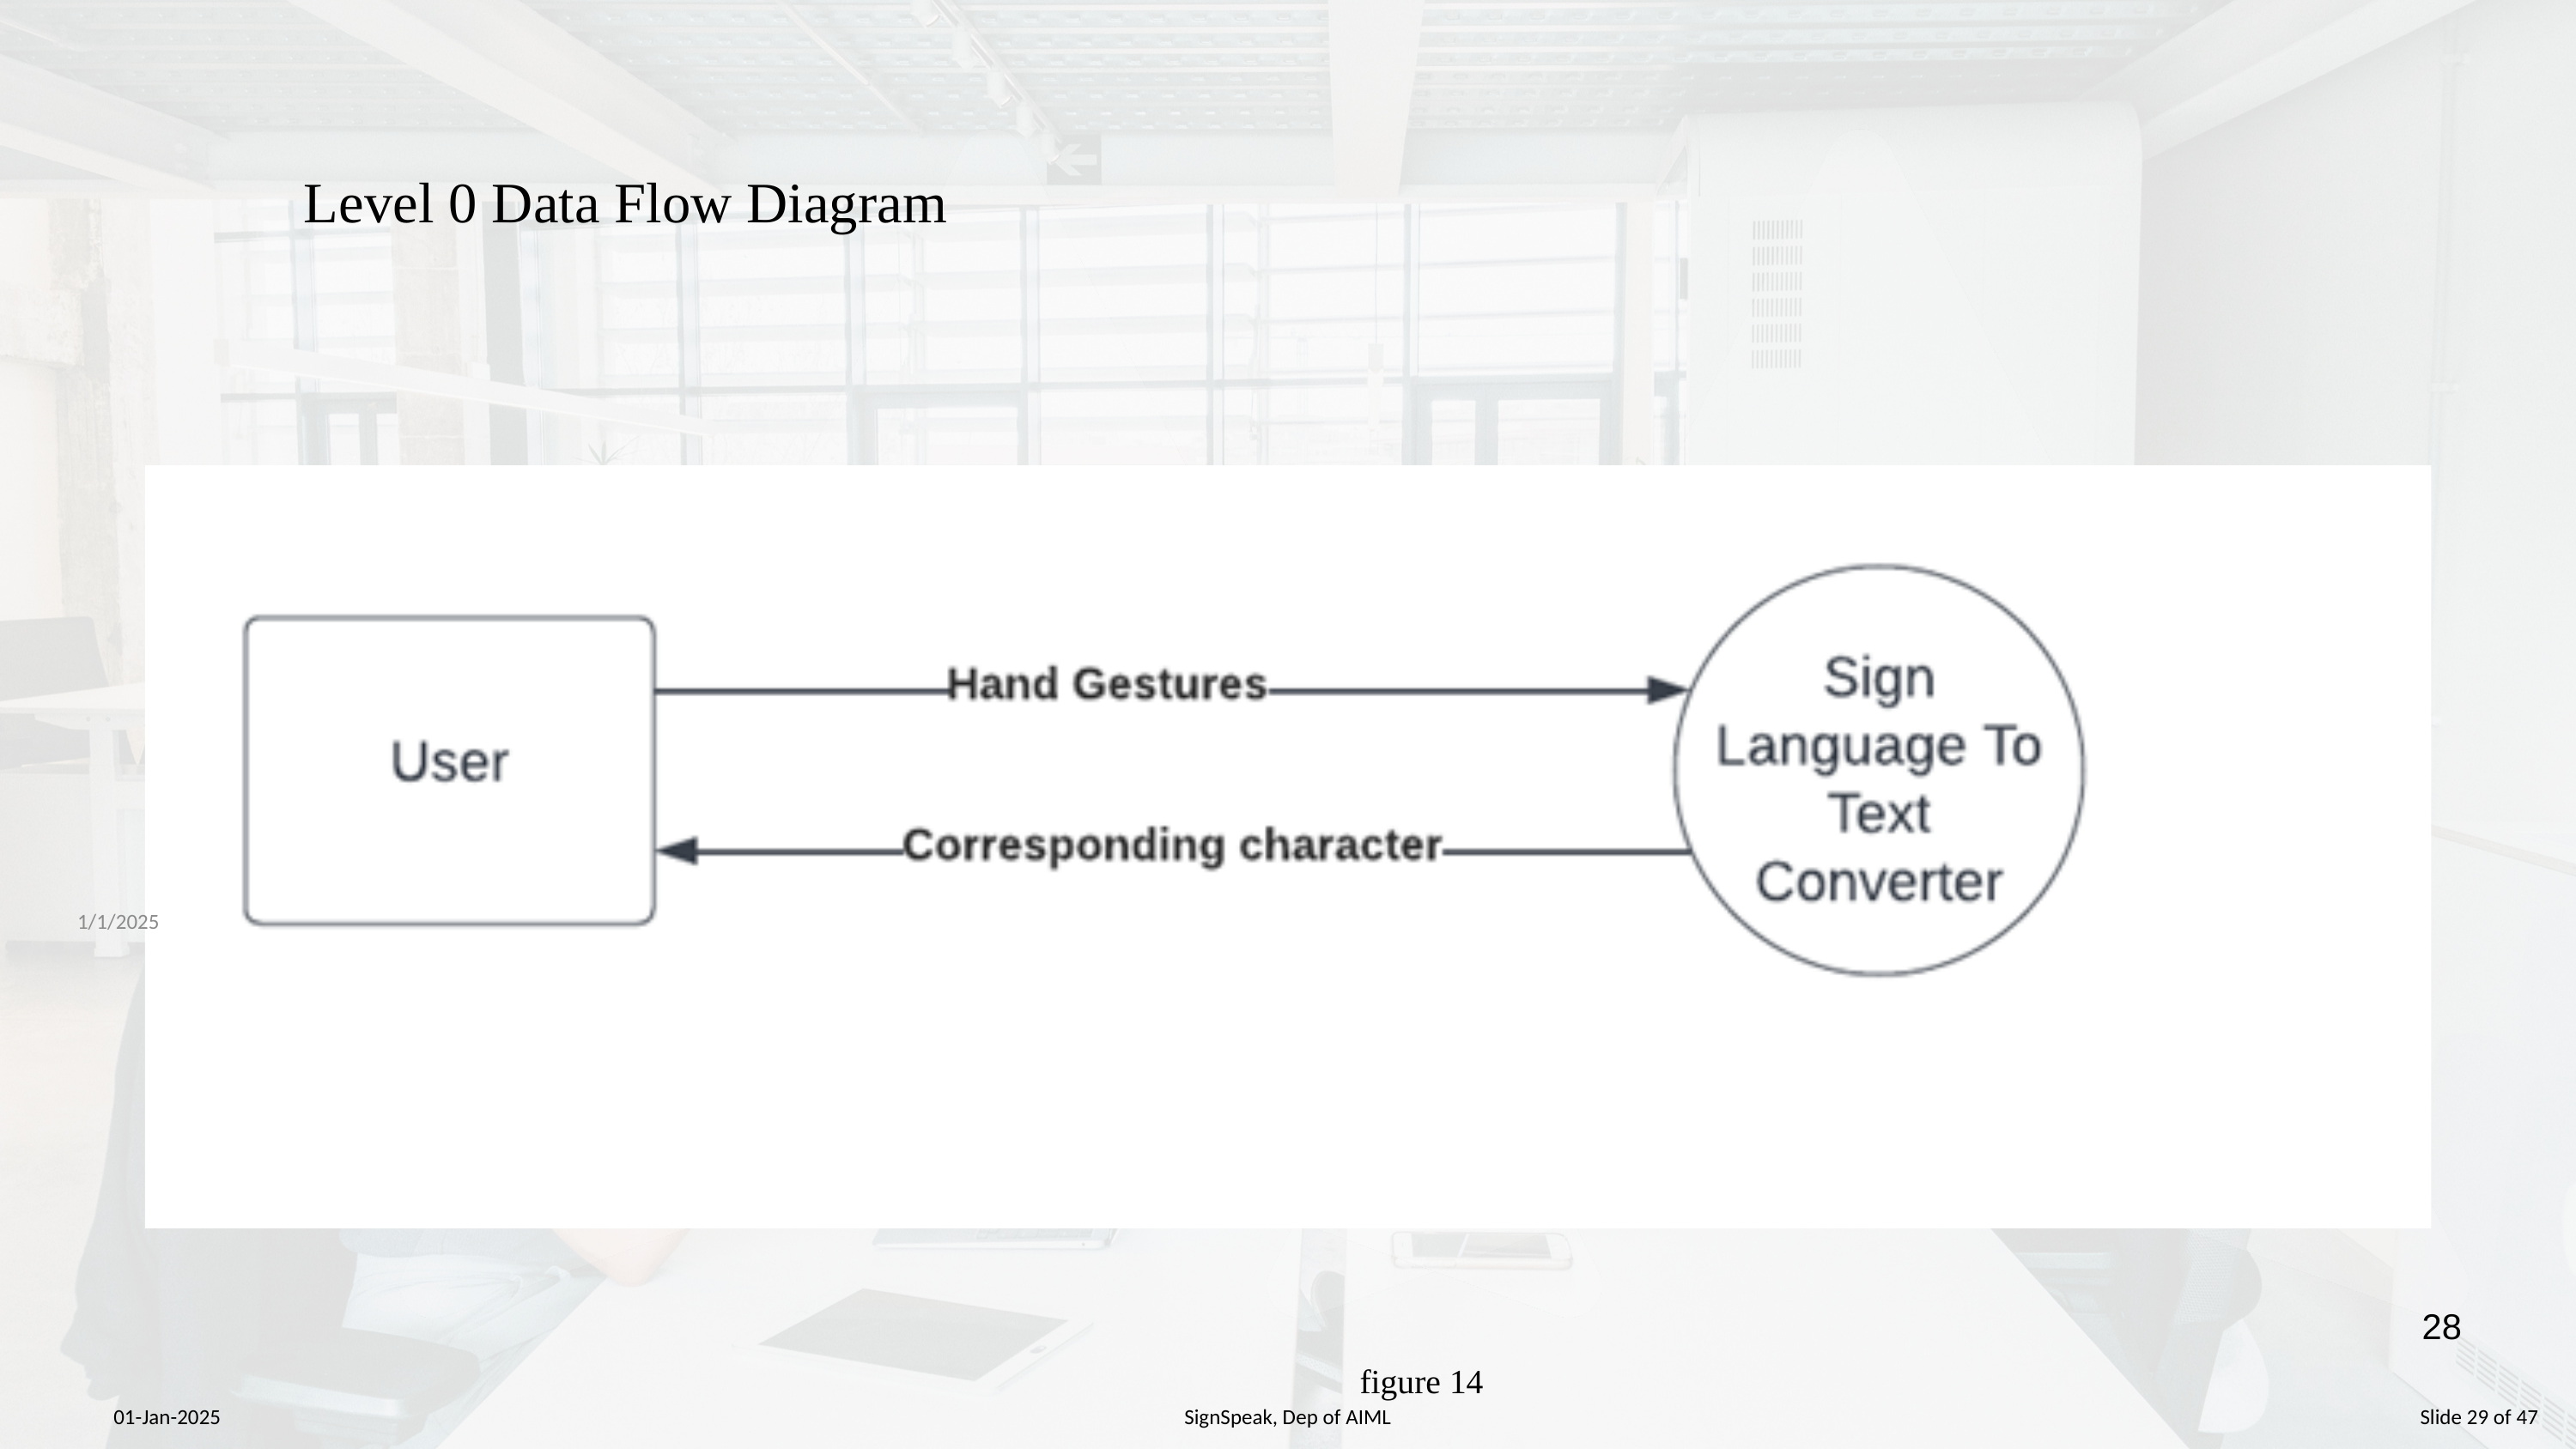

Level 0 Data Flow Diagram

1/1/2025
SignSpeak, Dep of AIML
28
figure 14
01-Jan-2025
SignSpeak, Dep of AIML
Slide 29 of 47